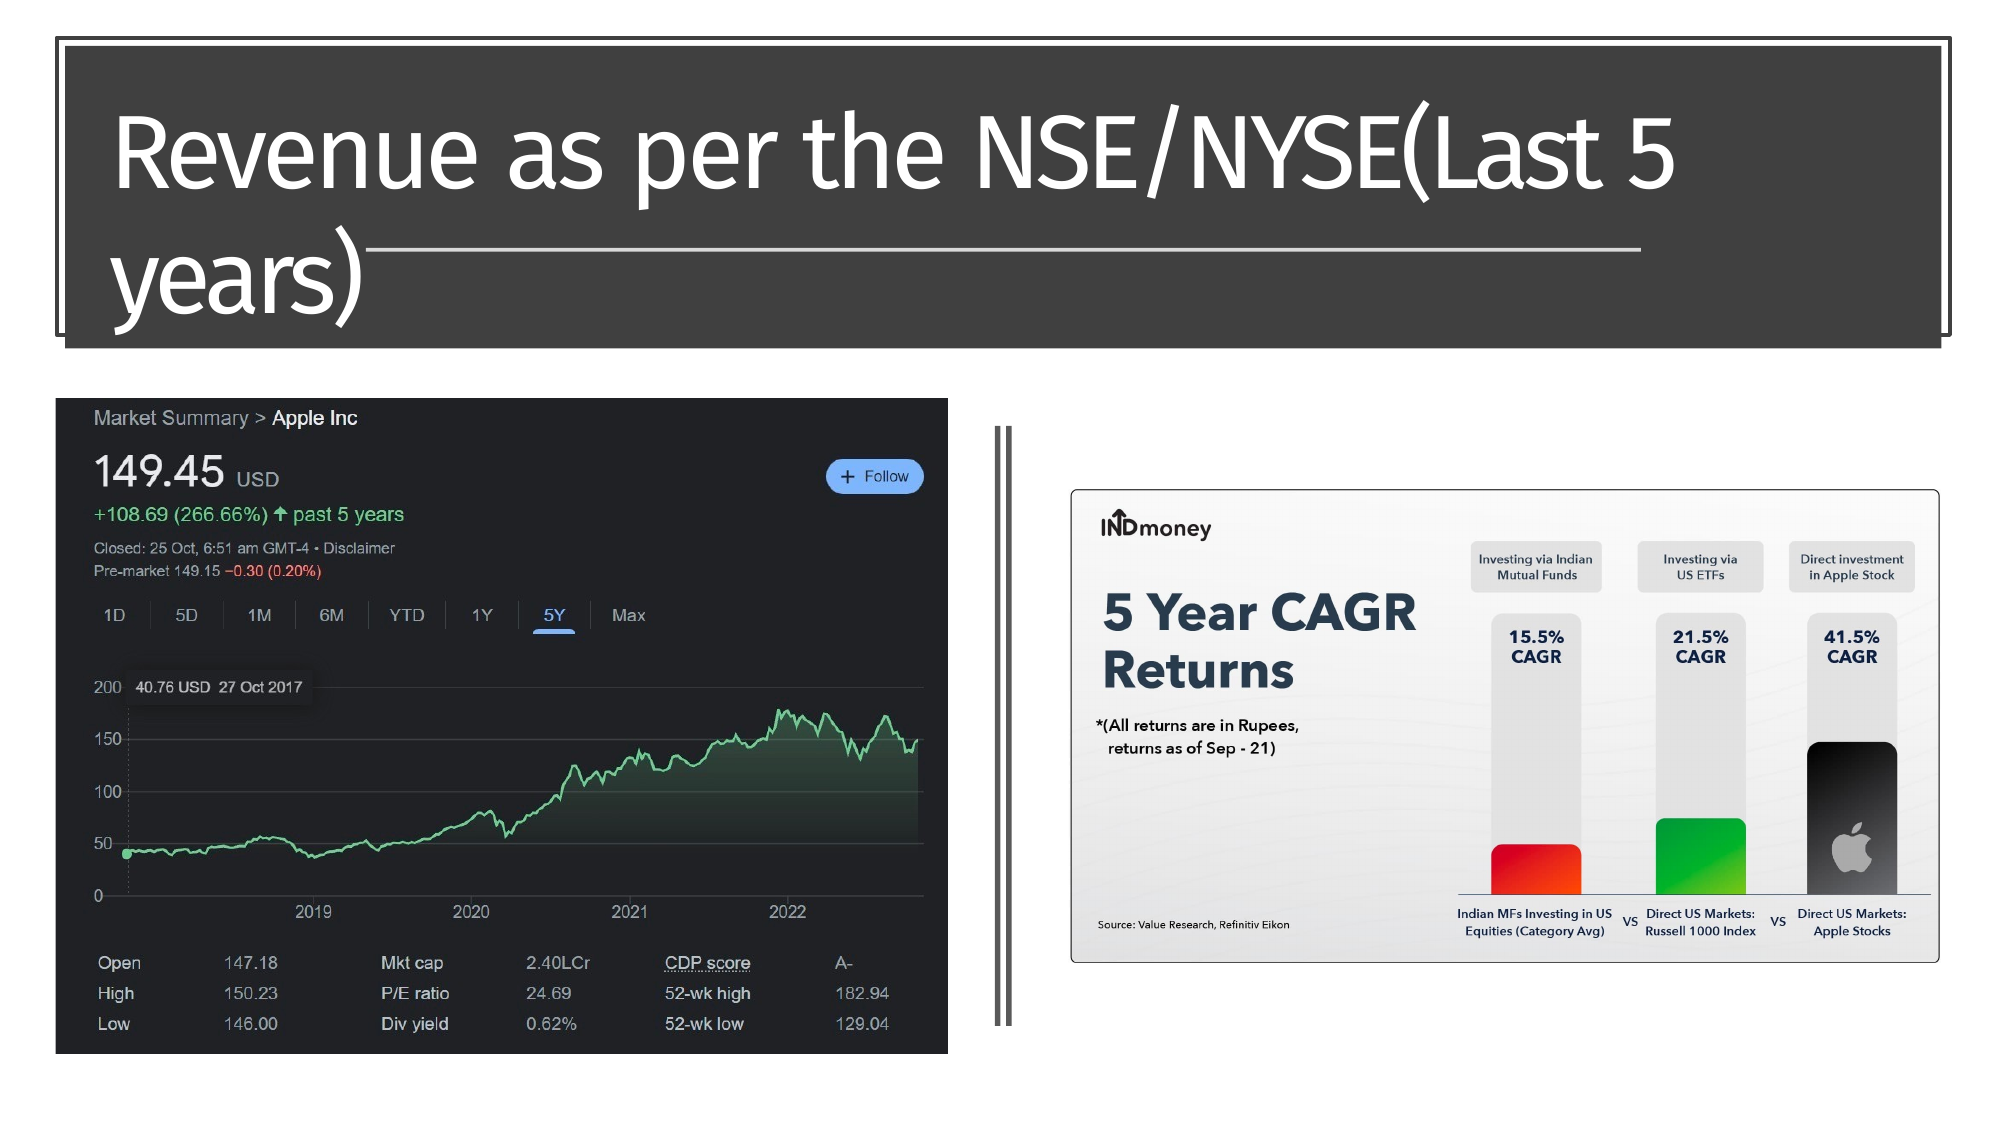

# Revenue as per the NSE/NYSE(Last 5 years)